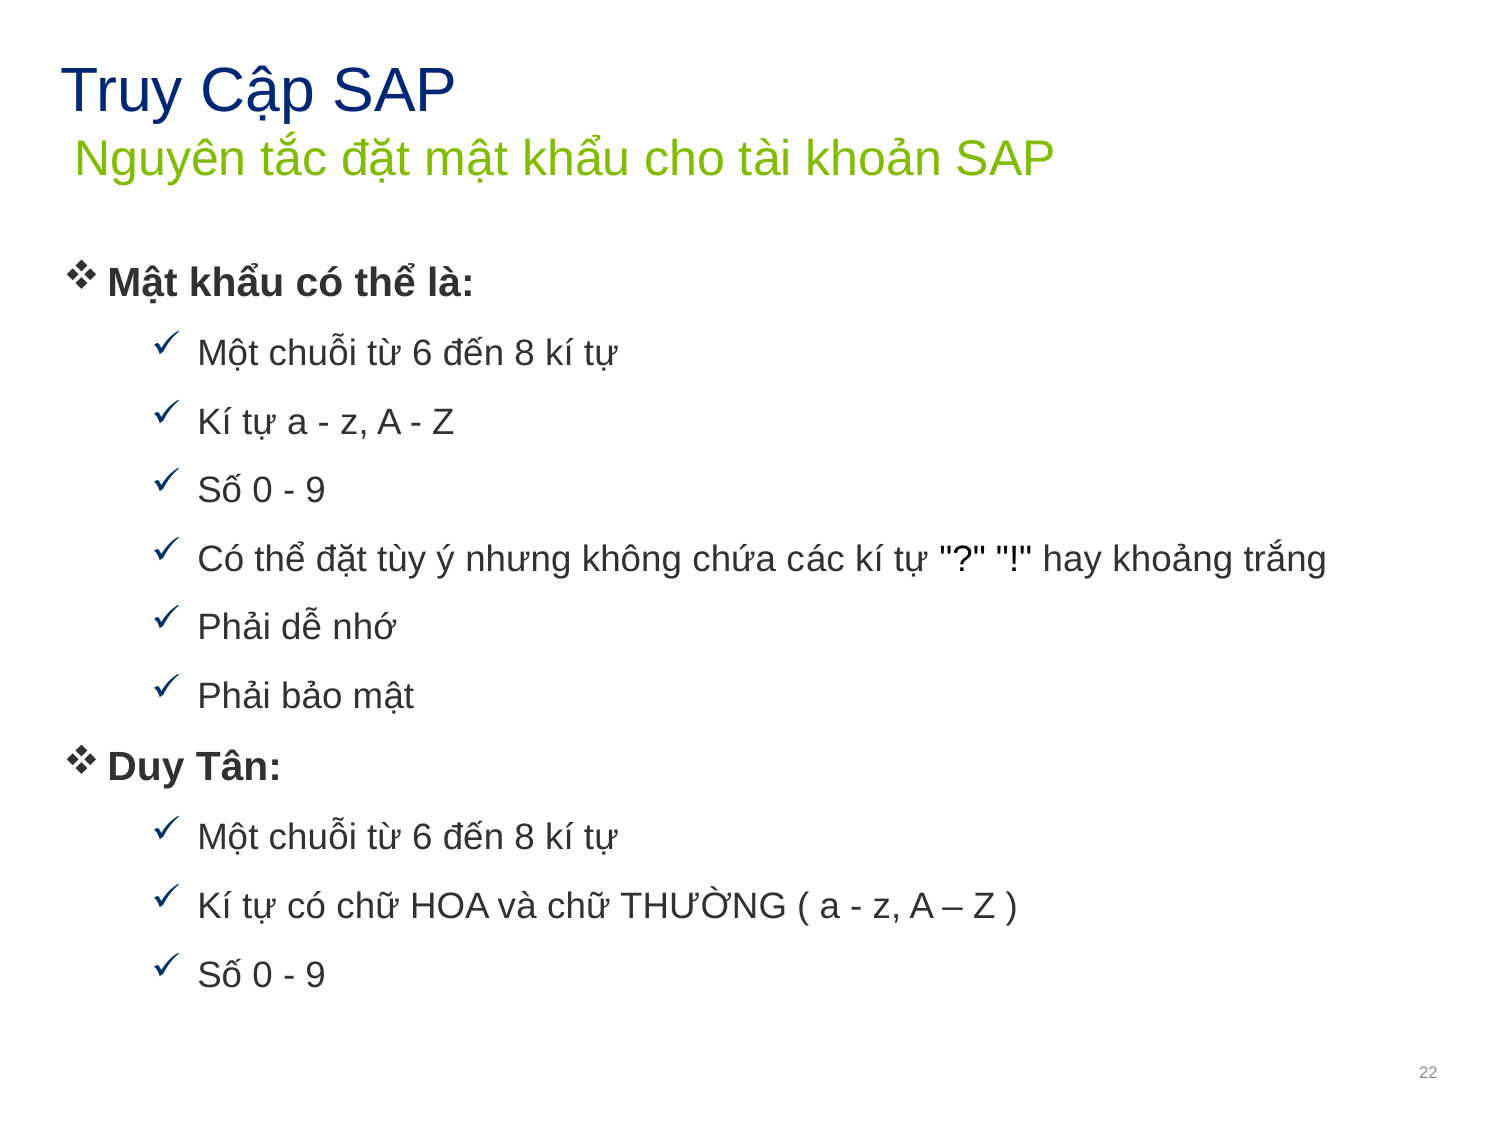

# Truy Cập SAP
 Nguyên tắc đặt mật khẩu cho tài khoản SAP
Mật khẩu có thể là:
Một chuỗi từ 6 đến 8 kí tự
Kí tự a - z, A - Z
Số 0 - 9
Có thể đặt tùy ý nhưng không chứa các kí tự "?" "!" hay khoảng trắng
Phải dễ nhớ
Phải bảo mật
Duy Tân:
Một chuỗi từ 6 đến 8 kí tự
Kí tự có chữ HOA và chữ THƯỜNG ( a - z, A – Z )
Số 0 - 9

22